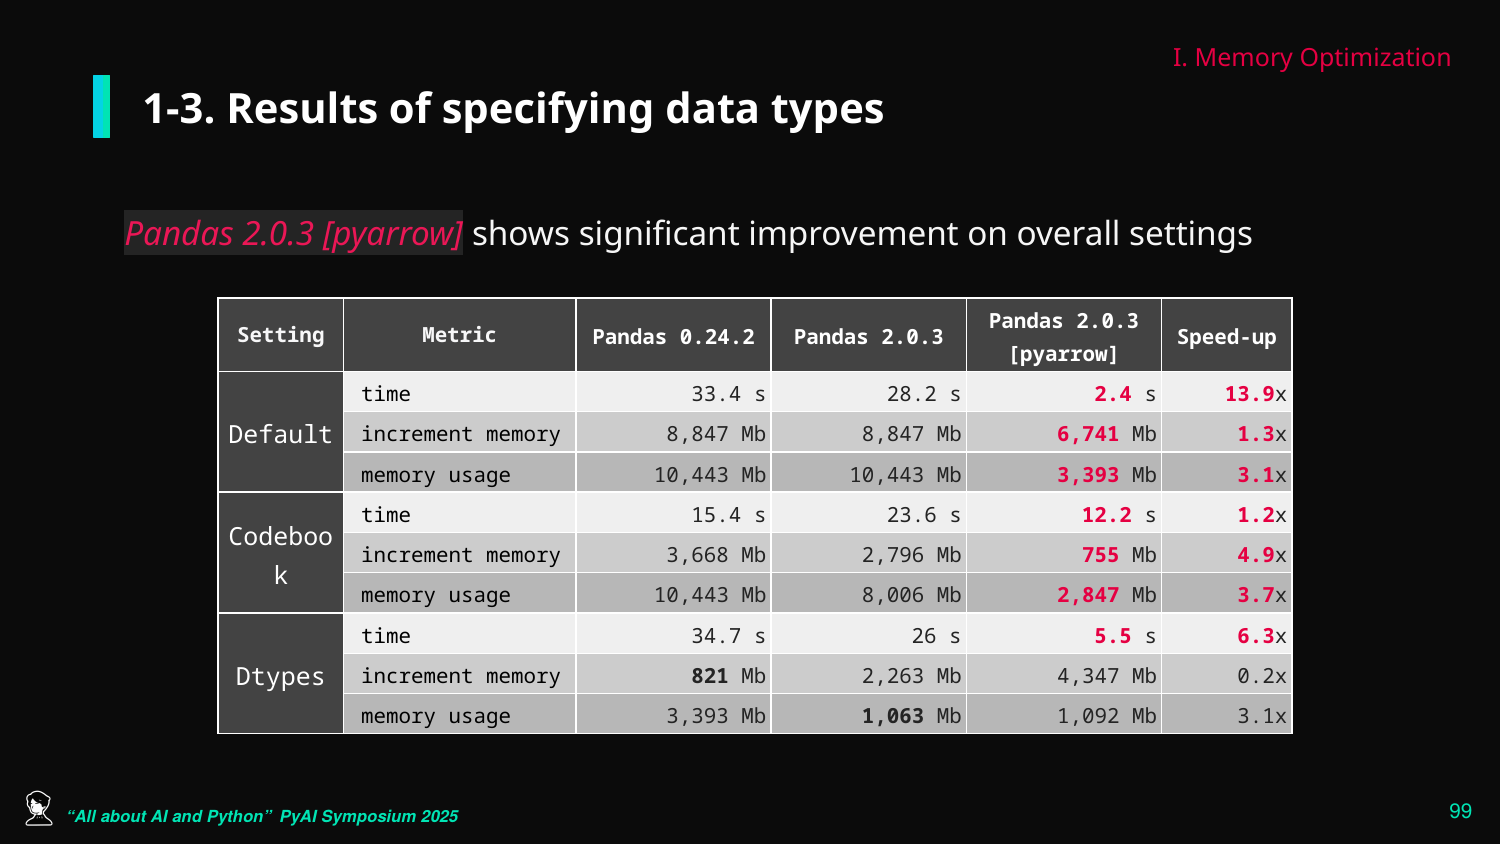

I. Memory Optimization
# 1-3. Results of specifying data types
Pandas 2.0.3 [pyarrow] shows significant improvement on overall settings
| Setting | Metric | Pandas 0.24.2 | Pandas 2.0.3 | Pandas 2.0.3 [pyarrow] | Speed-up |
| --- | --- | --- | --- | --- | --- |
| Default | time | 33.4 s | 28.2 s | 2.4 s | 13.9x |
|  | increment memory | 8,847 Mb | 8,847 Mb | 6,741 Mb | 1.3x |
|  | memory usage | 10,443 Mb | 10,443 Mb | 3,393 Mb | 3.1x |
| Codebook | time | 15.4 s | 23.6 s | 12.2 s | 1.2x |
|  | increment memory | 3,668 Mb | 2,796 Mb | 755 Mb | 4.9x |
|  | memory usage | 10,443 Mb | 8,006 Mb | 2,847 Mb | 3.7x |
| Dtypes | time | 34.7 s | 26 s | 5.5 s | 6.3x |
|  | increment memory | 821 Mb | 2,263 Mb | 4,347 Mb | 0.2x |
|  | memory usage | 3,393 Mb | 1,063 Mb | 1,092 Mb | 3.1x |
99